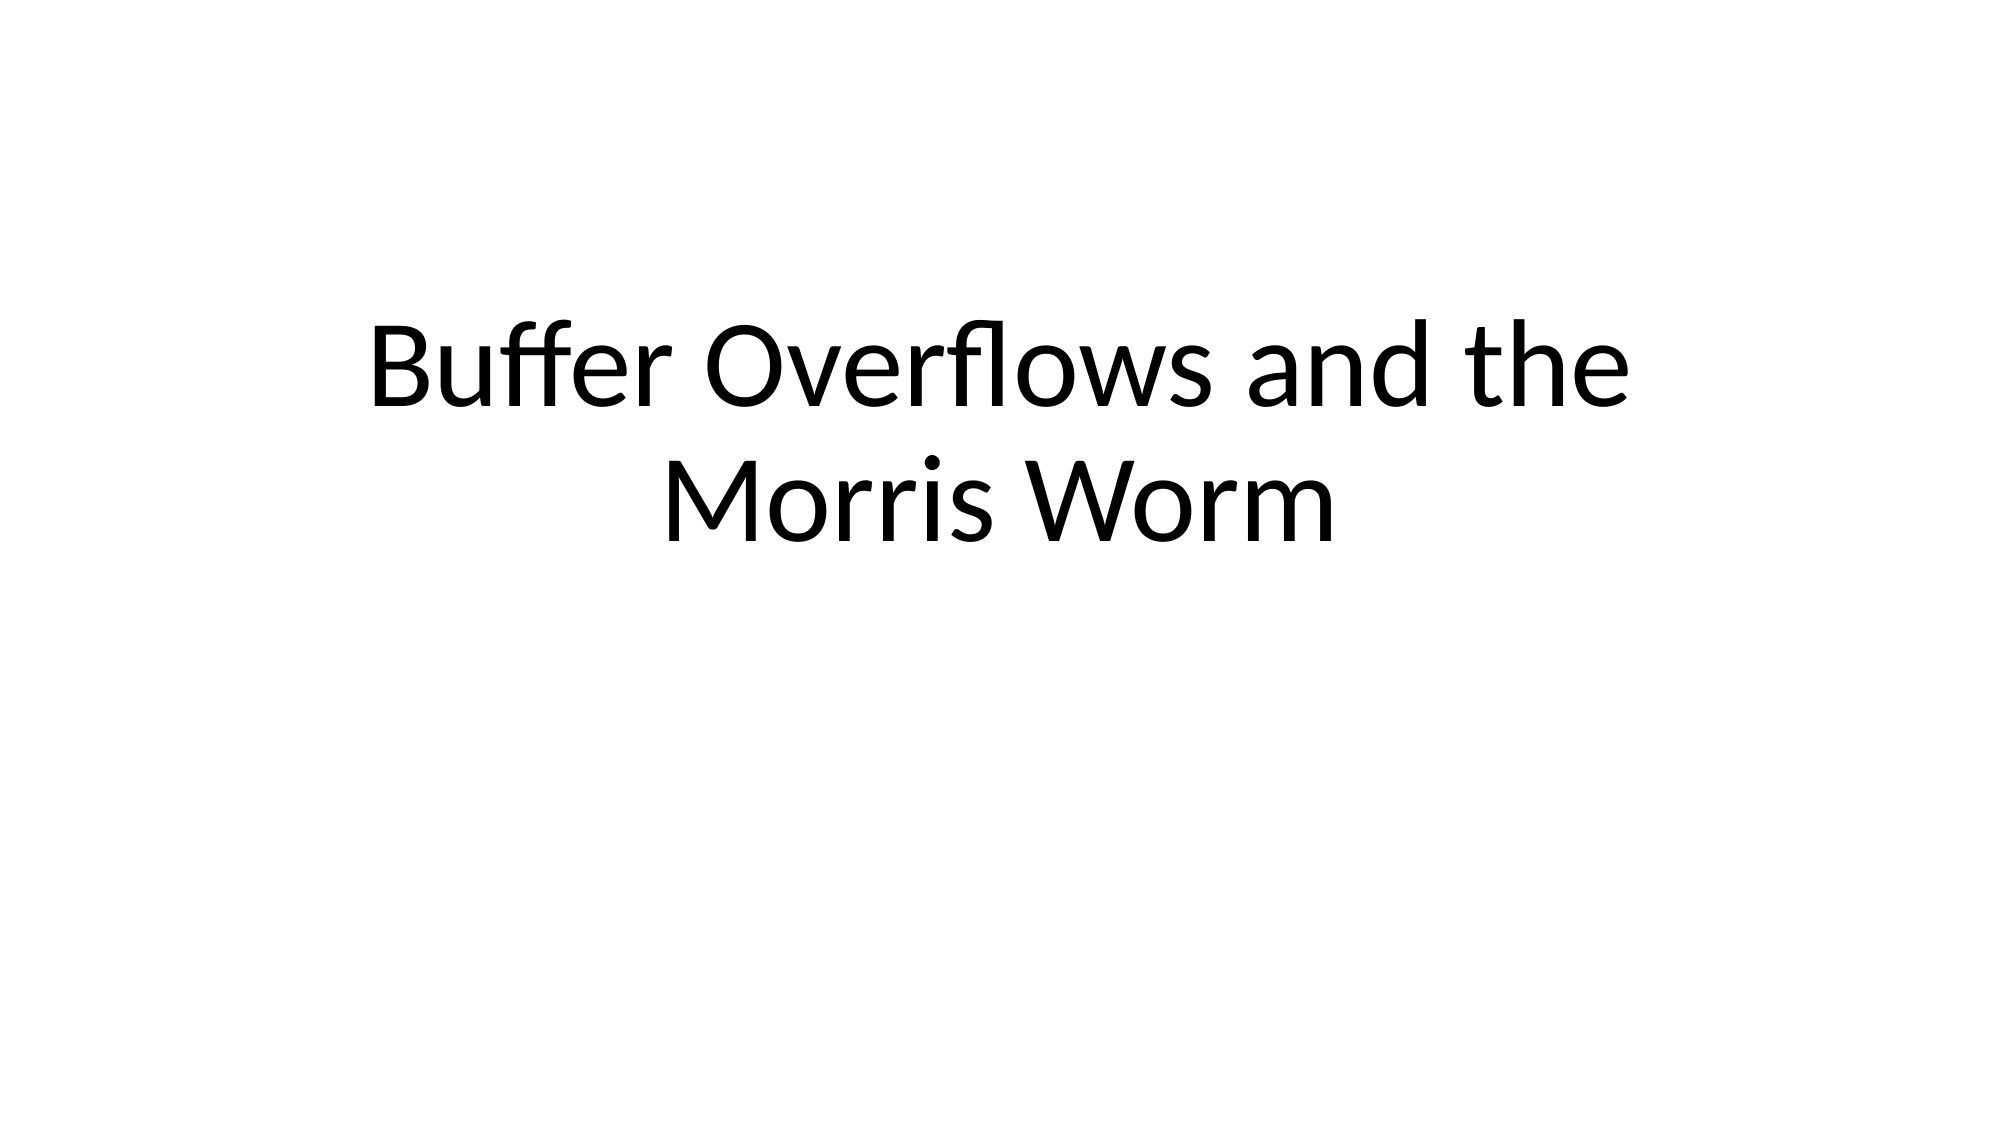

# Buffer Overflows and the Morris Worm